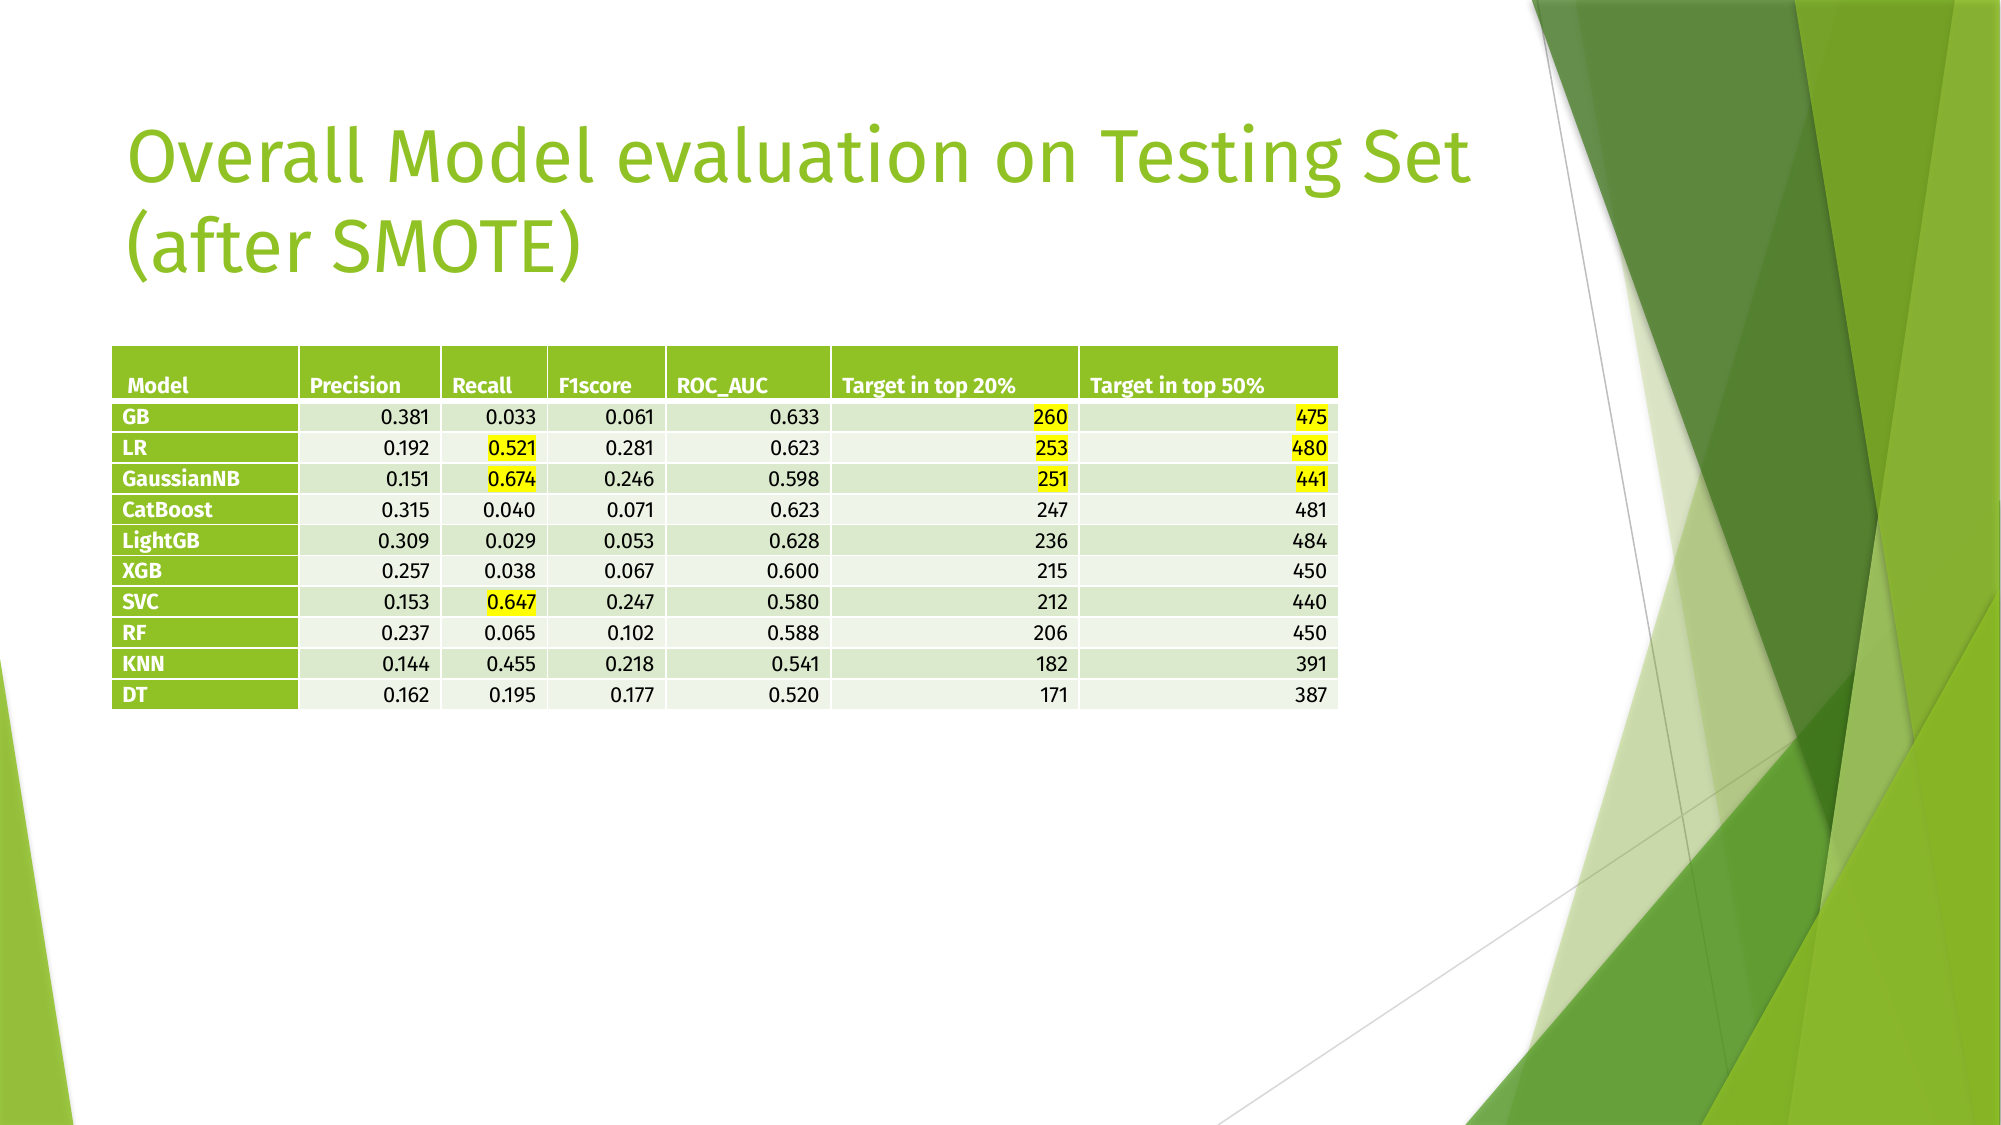

# Overall Model evaluation on Testing Set (after SMOTE)
| Model | Precision | Recall | F1score | ROC\_AUC | Target in top 20% | Target in top 50% |
| --- | --- | --- | --- | --- | --- | --- |
| GB | 0.381 | 0.033 | 0.061 | 0.633 | 260 | 475 |
| LR | 0.192 | 0.521 | 0.281 | 0.623 | 253 | 480 |
| GaussianNB | 0.151 | 0.674 | 0.246 | 0.598 | 251 | 441 |
| CatBoost | 0.315 | 0.040 | 0.071 | 0.623 | 247 | 481 |
| LightGB | 0.309 | 0.029 | 0.053 | 0.628 | 236 | 484 |
| XGB | 0.257 | 0.038 | 0.067 | 0.600 | 215 | 450 |
| SVC | 0.153 | 0.647 | 0.247 | 0.580 | 212 | 440 |
| RF | 0.237 | 0.065 | 0.102 | 0.588 | 206 | 450 |
| KNN | 0.144 | 0.455 | 0.218 | 0.541 | 182 | 391 |
| DT | 0.162 | 0.195 | 0.177 | 0.520 | 171 | 387 |